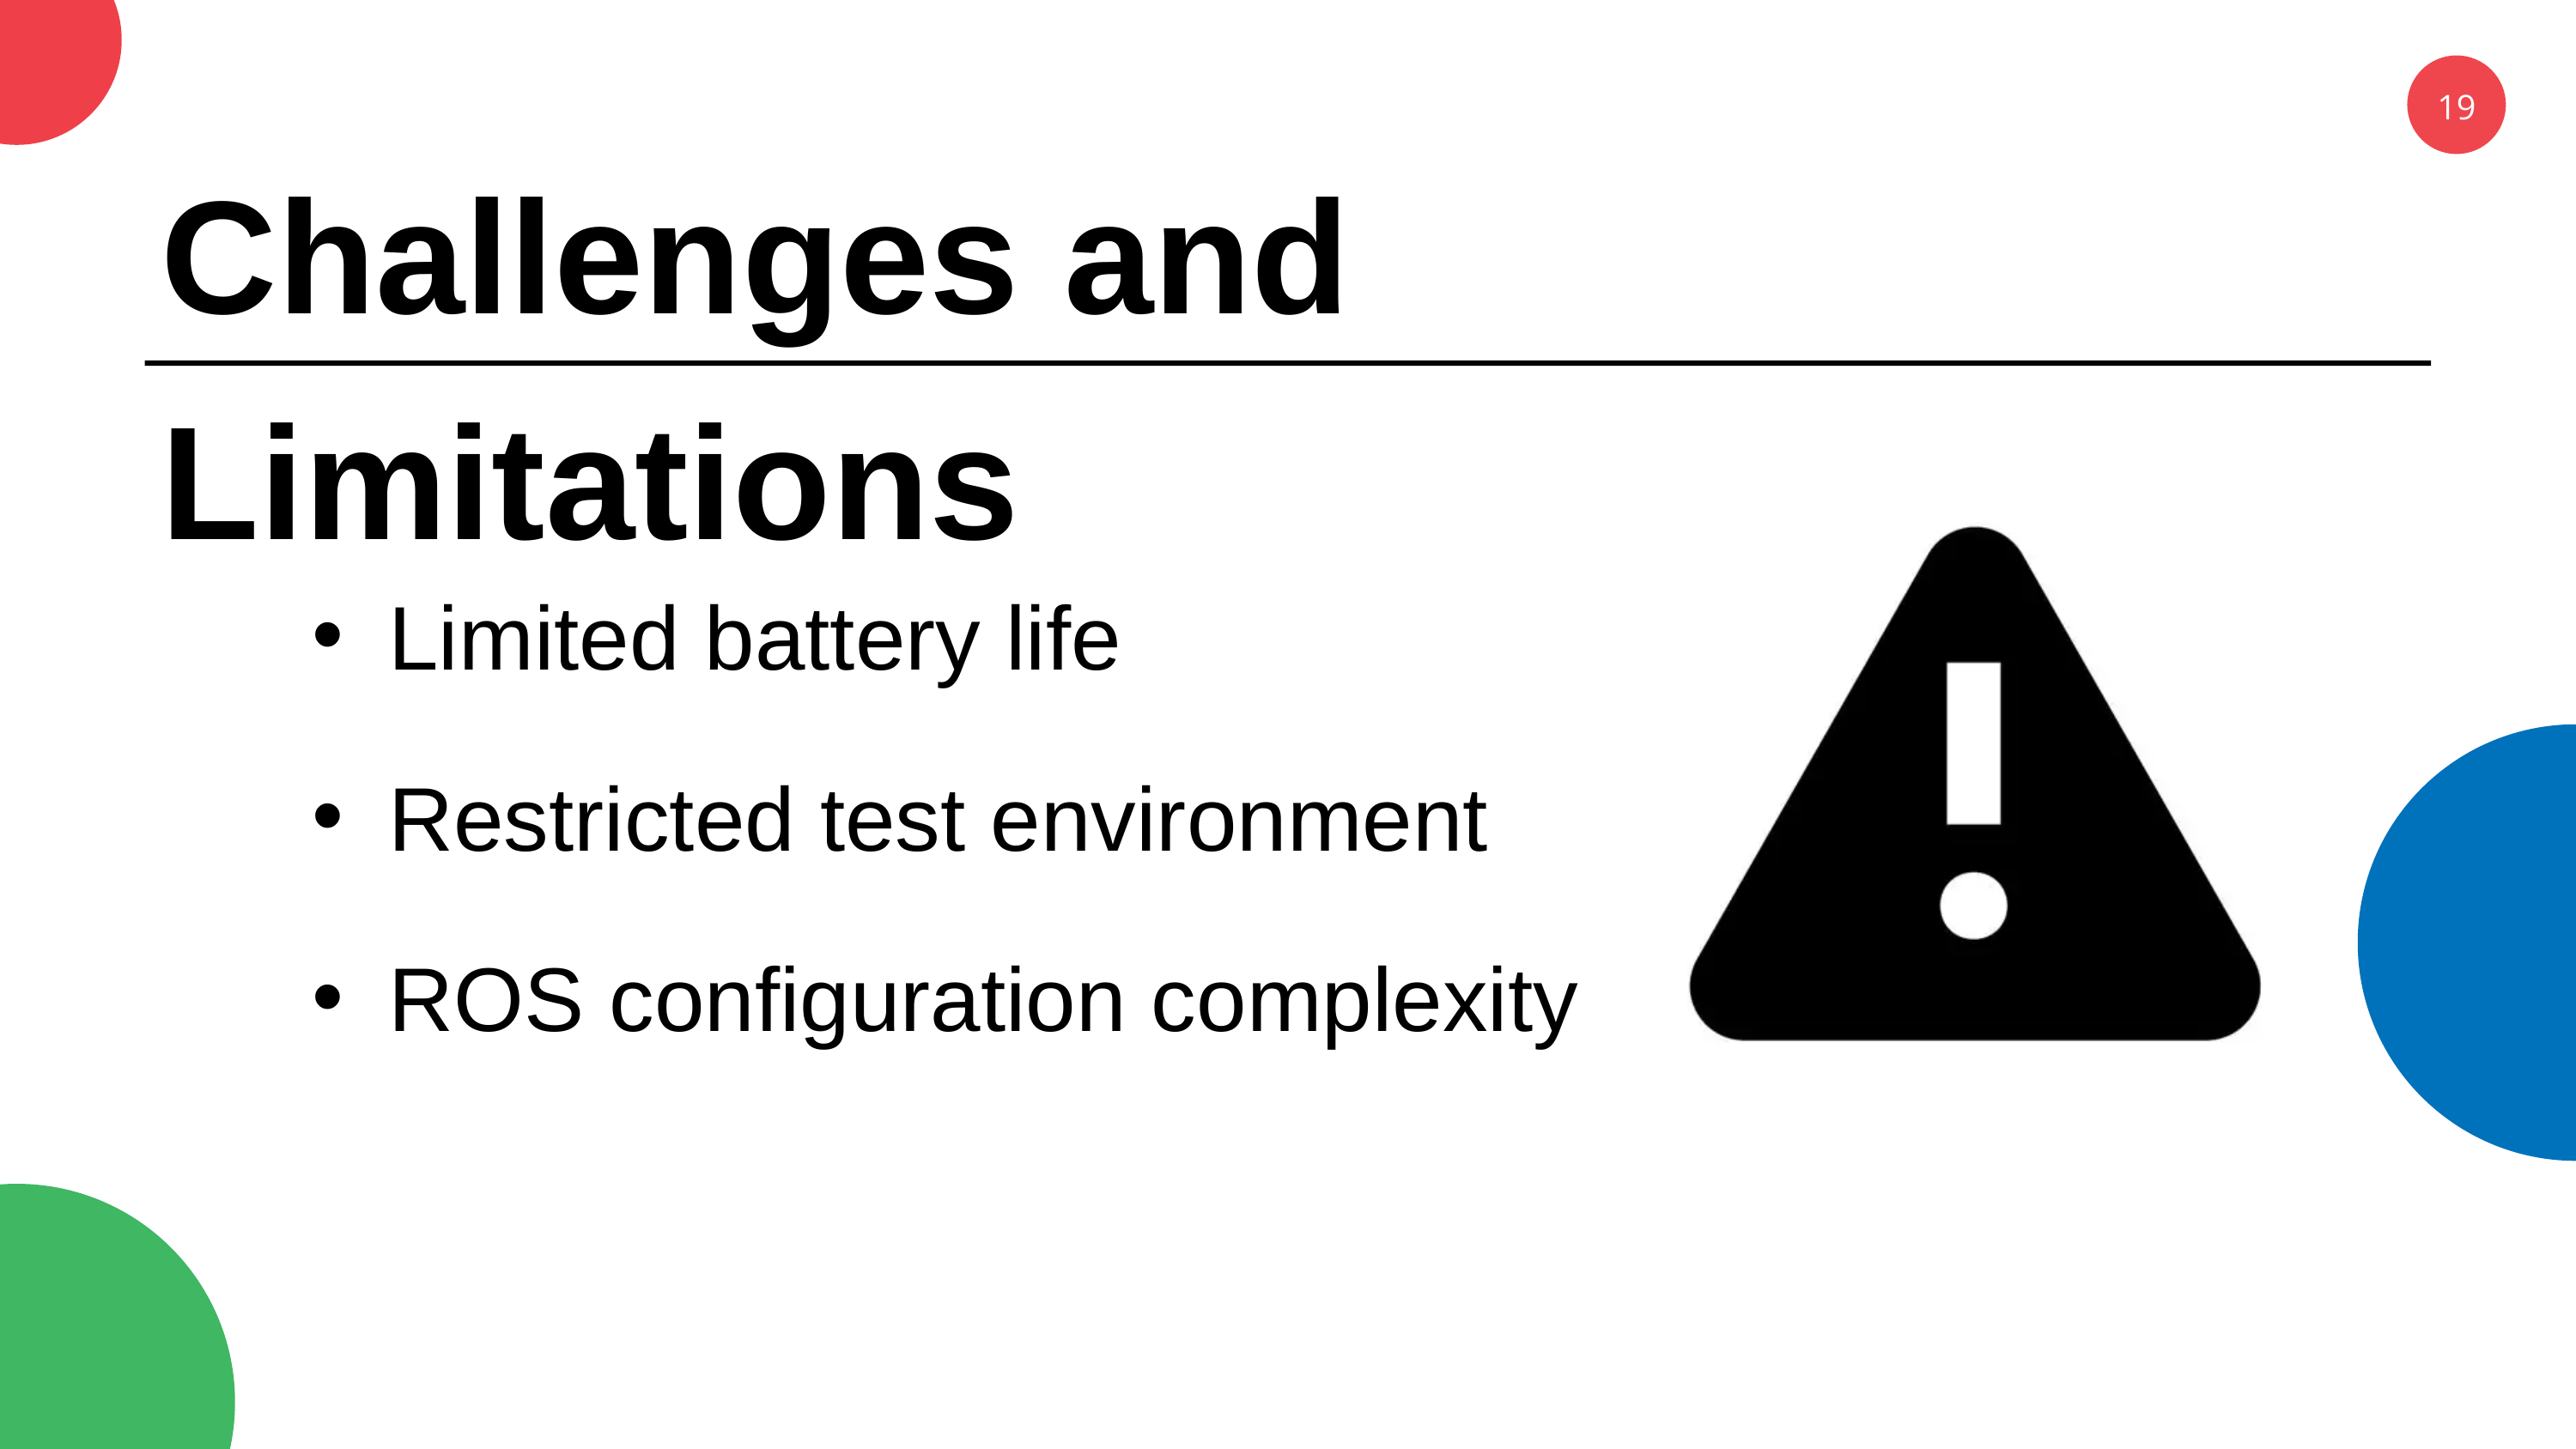

19
Challenges and Limitations

Limited battery life
Restricted test environment
ROS configuration complexity